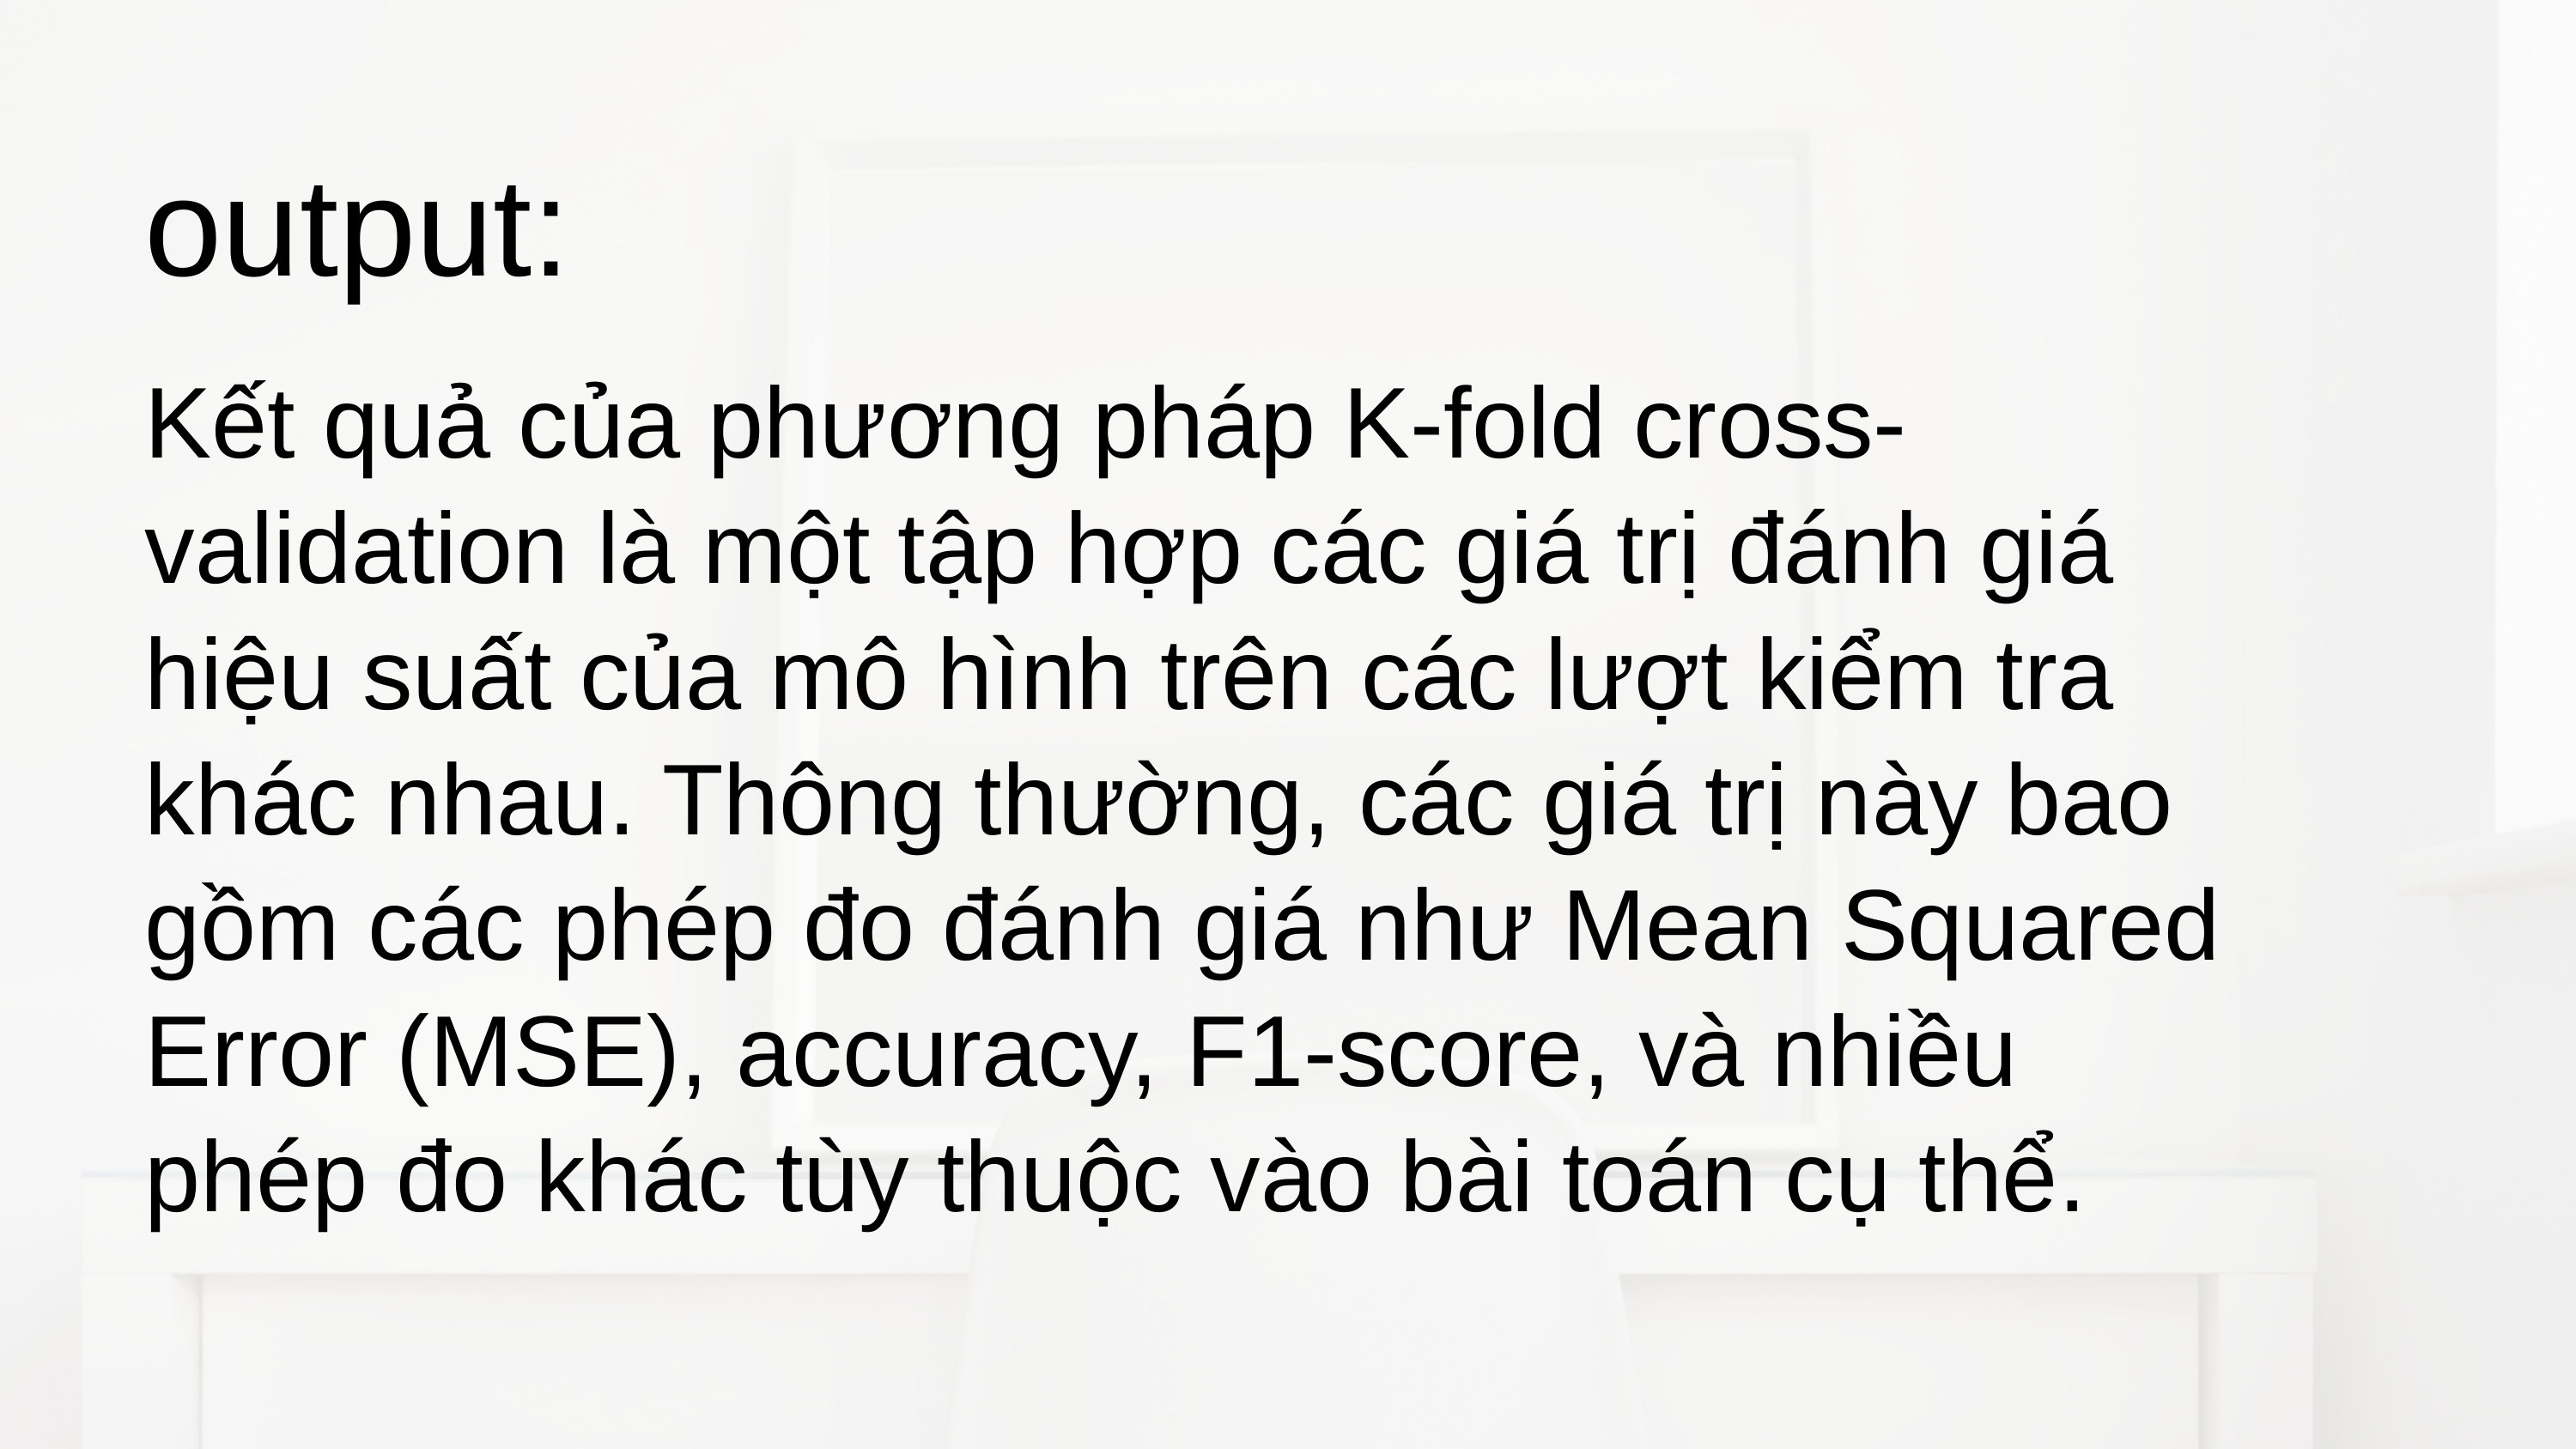

output:
Kết quả của phương pháp K-fold cross-validation là một tập hợp các giá trị đánh giá hiệu suất của mô hình trên các lượt kiểm tra khác nhau. Thông thường, các giá trị này bao gồm các phép đo đánh giá như Mean Squared Error (MSE), accuracy, F1-score, và nhiều phép đo khác tùy thuộc vào bài toán cụ thể.